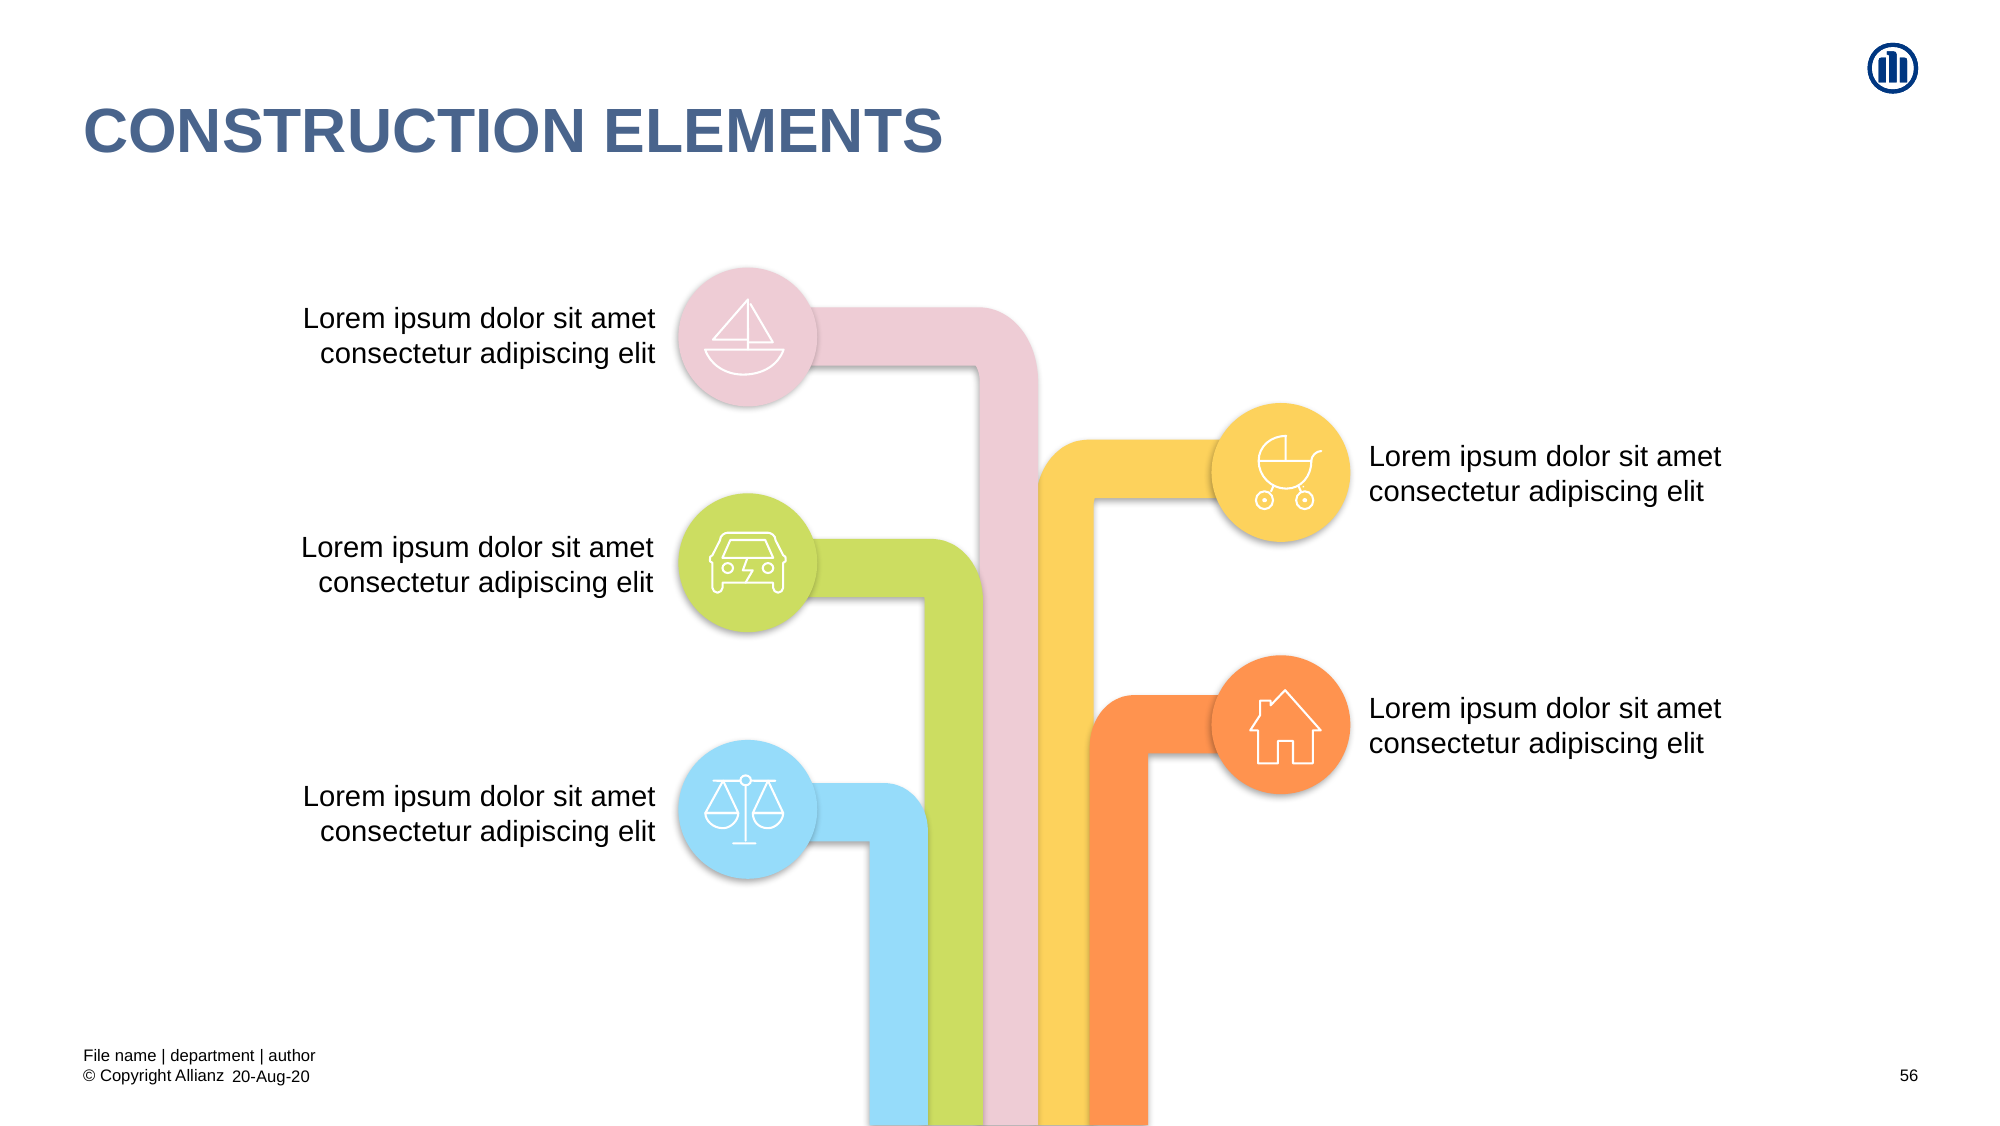

# Construction elements

Lorem ipsum dolor sit amet consectetur adipiscing elit

Lorem ipsum dolor sit amet consectetur adipiscing elit

Lorem ipsum dolor sit amet consectetur adipiscing elit

Lorem ipsum dolor sit amet consectetur adipiscing elit

Lorem ipsum dolor sit amet consectetur adipiscing elit

File name | department | author
56
20-Aug-20